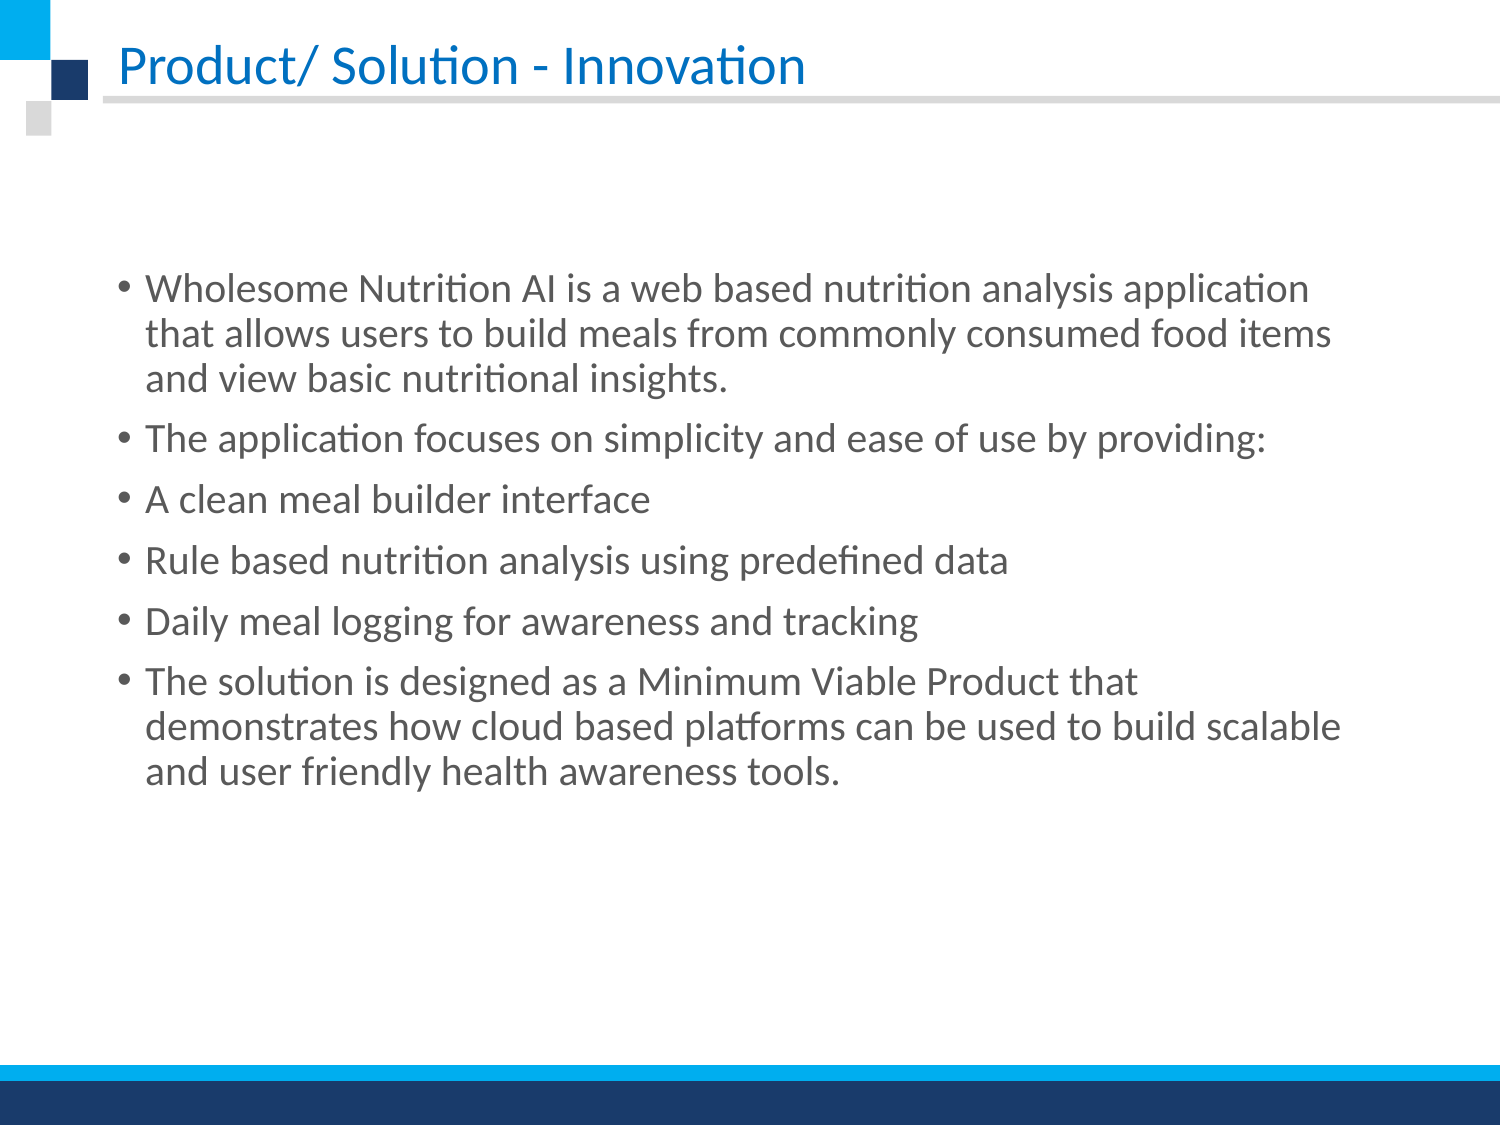

# Product/ Solution - Innovation

Wholesome Nutrition AI is a web based nutrition analysis application that allows users to build meals from commonly consumed food items and view basic nutritional insights.
The application focuses on simplicity and ease of use by providing:
A clean meal builder interface
Rule based nutrition analysis using predefined data
Daily meal logging for awareness and tracking
The solution is designed as a Minimum Viable Product that demonstrates how cloud based platforms can be used to build scalable and user friendly health awareness tools.